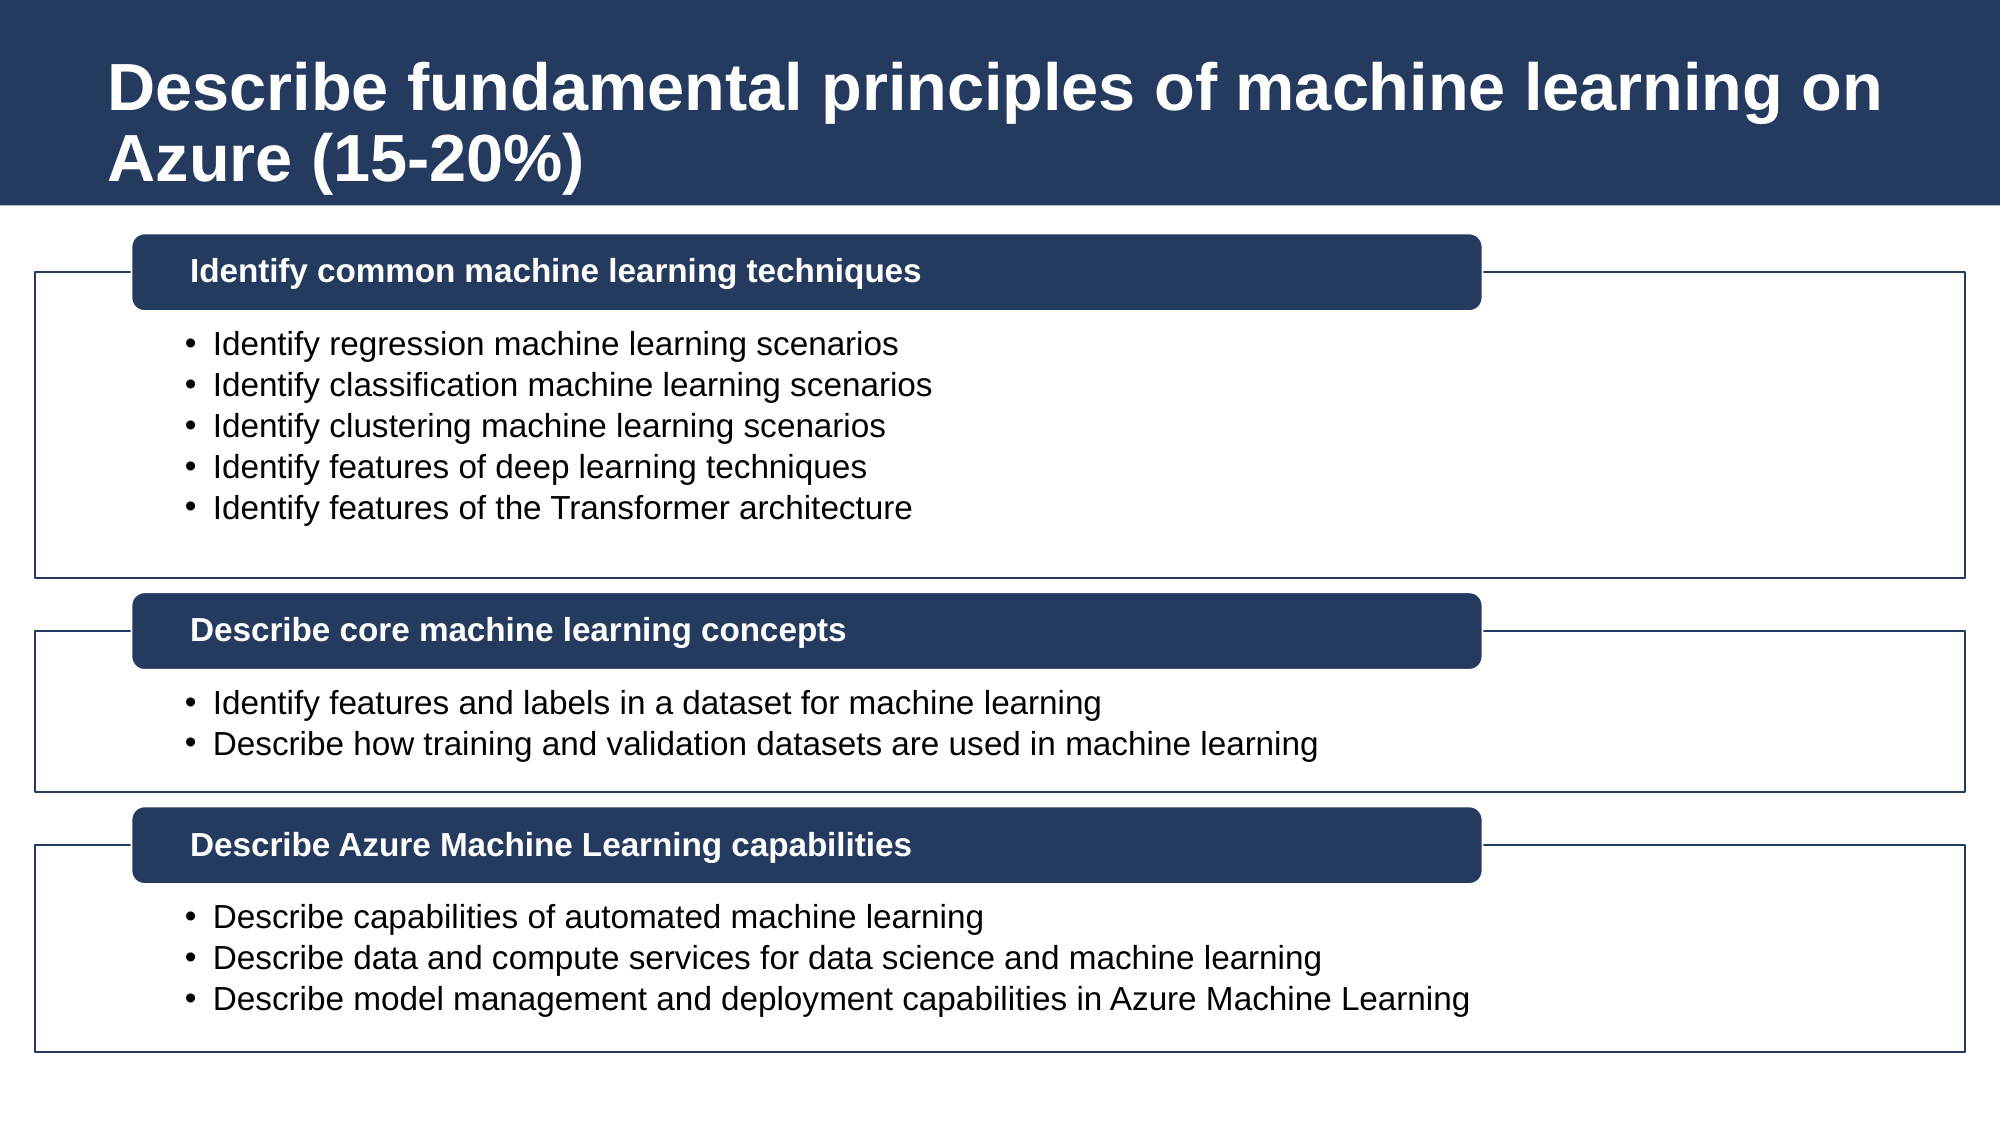

# Describe fundamental principles of machine learning on Azure (15-20%)
Identify regression machine learning scenarios
Identify classification machine learning scenarios
Identify clustering machine learning scenarios
Identify features of deep learning techniques
Identify features of the Transformer architecture
Identify common machine learning techniques
Identify features and labels in a dataset for machine learning
Describe how training and validation datasets are used in machine learning
Describe core machine learning concepts
Describe capabilities of automated machine learning
Describe data and compute services for data science and machine learning
Describe model management and deployment capabilities in Azure Machine Learning
Describe Azure Machine Learning capabilities